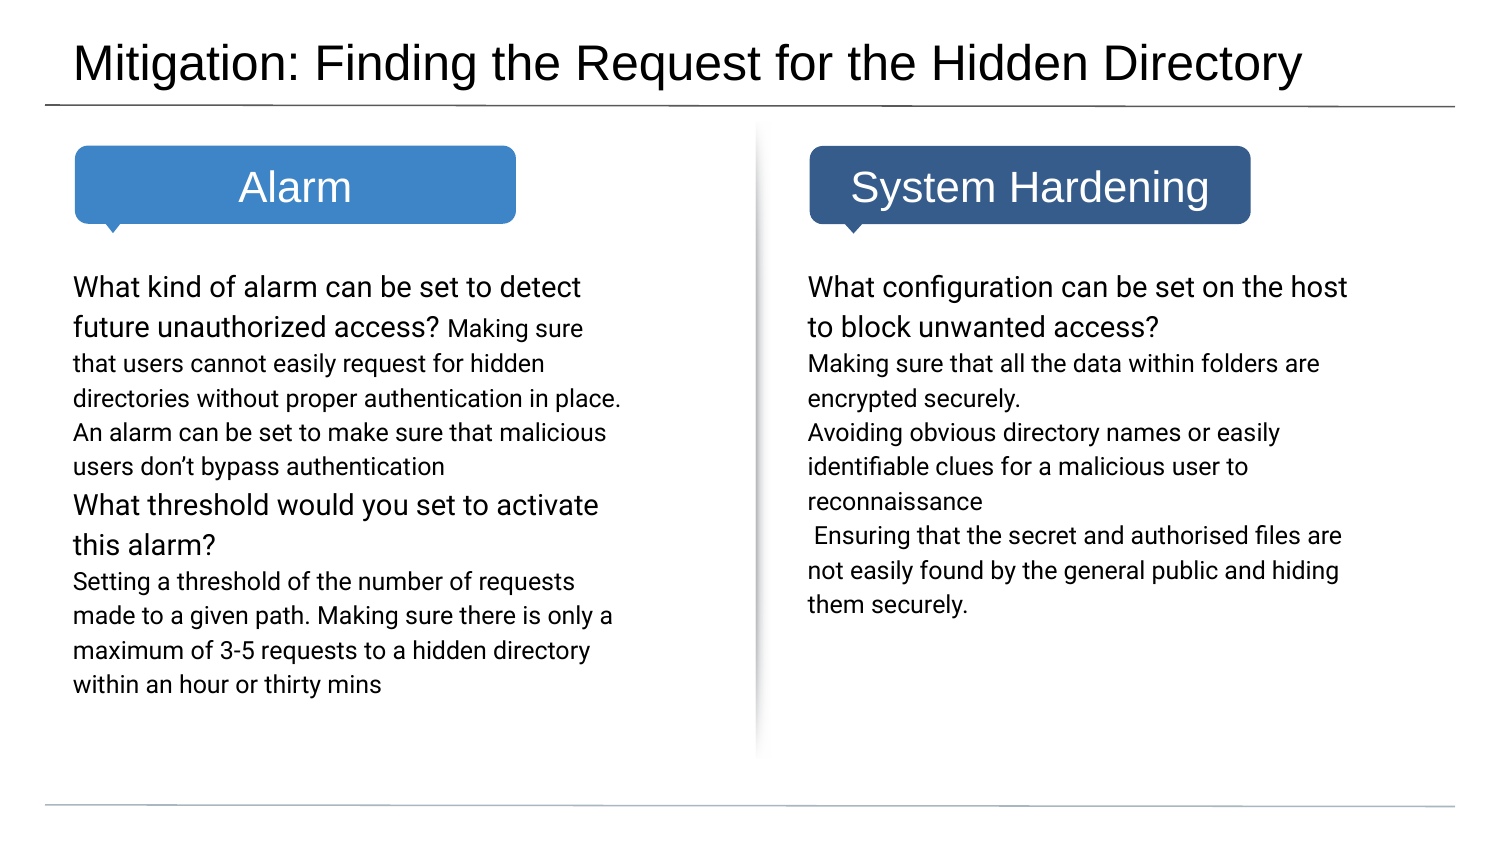

# Mitigation: Finding the Request for the Hidden Directory
What kind of alarm can be set to detect future unauthorized access? Making sure that users cannot easily request for hidden directories without proper authentication in place. An alarm can be set to make sure that malicious users don’t bypass authentication
What threshold would you set to activate this alarm?
Setting a threshold of the number of requests made to a given path. Making sure there is only a maximum of 3-5 requests to a hidden directory within an hour or thirty mins
What configuration can be set on the host to block unwanted access?
Making sure that all the data within folders are encrypted securely.
Avoiding obvious directory names or easily identifiable clues for a malicious user to reconnaissance
 Ensuring that the secret and authorised files are not easily found by the general public and hiding them securely.